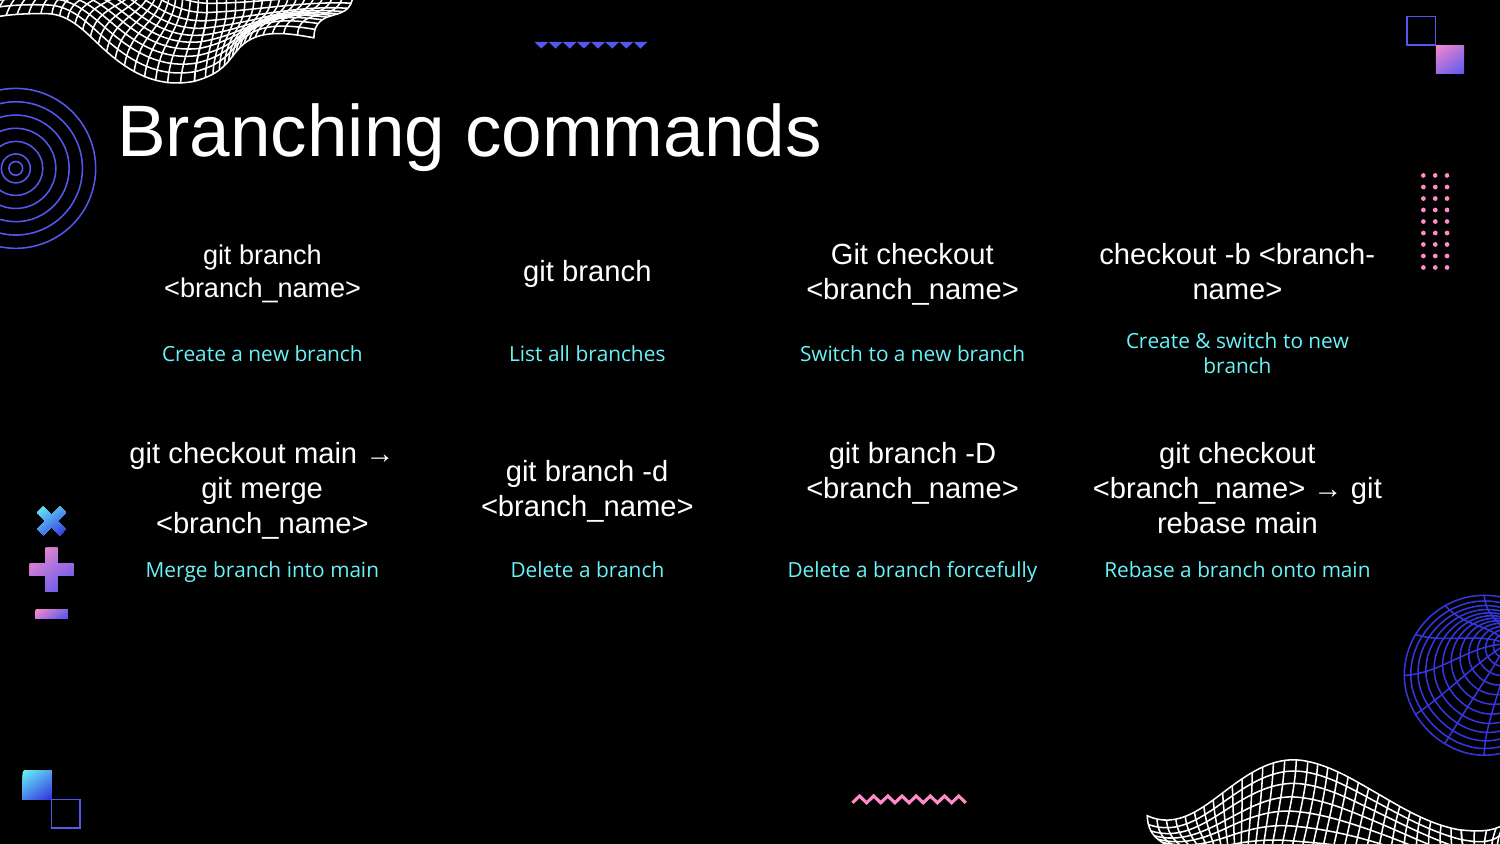

# Branching commands
git branch <branch_name>
git branch
Git checkout <branch_name>
checkout -b <branch-name>
Create a new branch
List all branches
Switch to a new branch
Create & switch to new branch
git checkout main → git merge <branch_name>
git branch -d <branch_name>
git branch -D <branch_name>

git checkout <branch_name> → git rebase main
Merge branch into main
Delete a branch
Delete a branch forcefully
Rebase a branch onto main